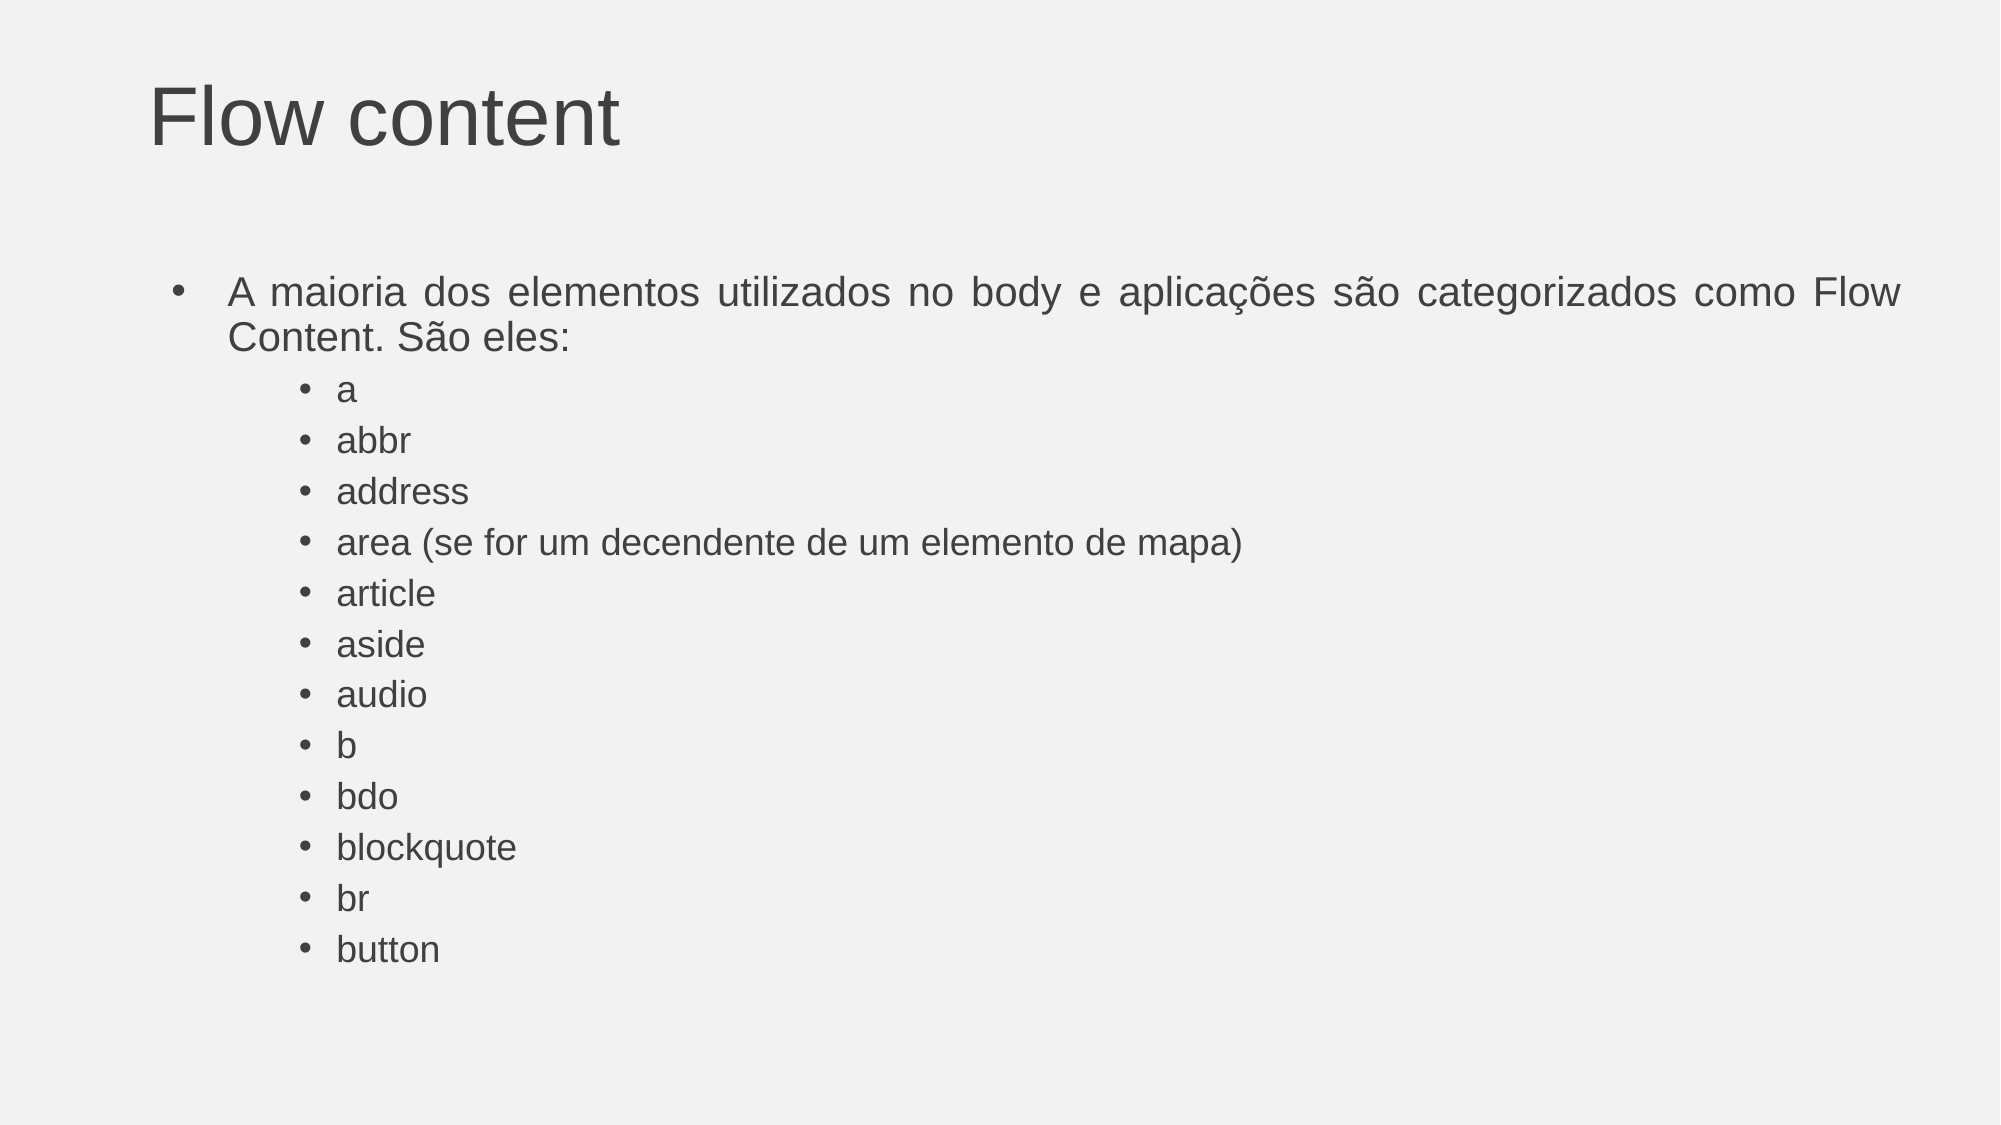

# Flow content
A maioria dos elementos utilizados no body e aplicações são categorizados como Flow Content. São eles:
a
abbr
address
area (se for um decendente de um elemento de mapa)
article
aside
audio
b
bdo
blockquote
br
button